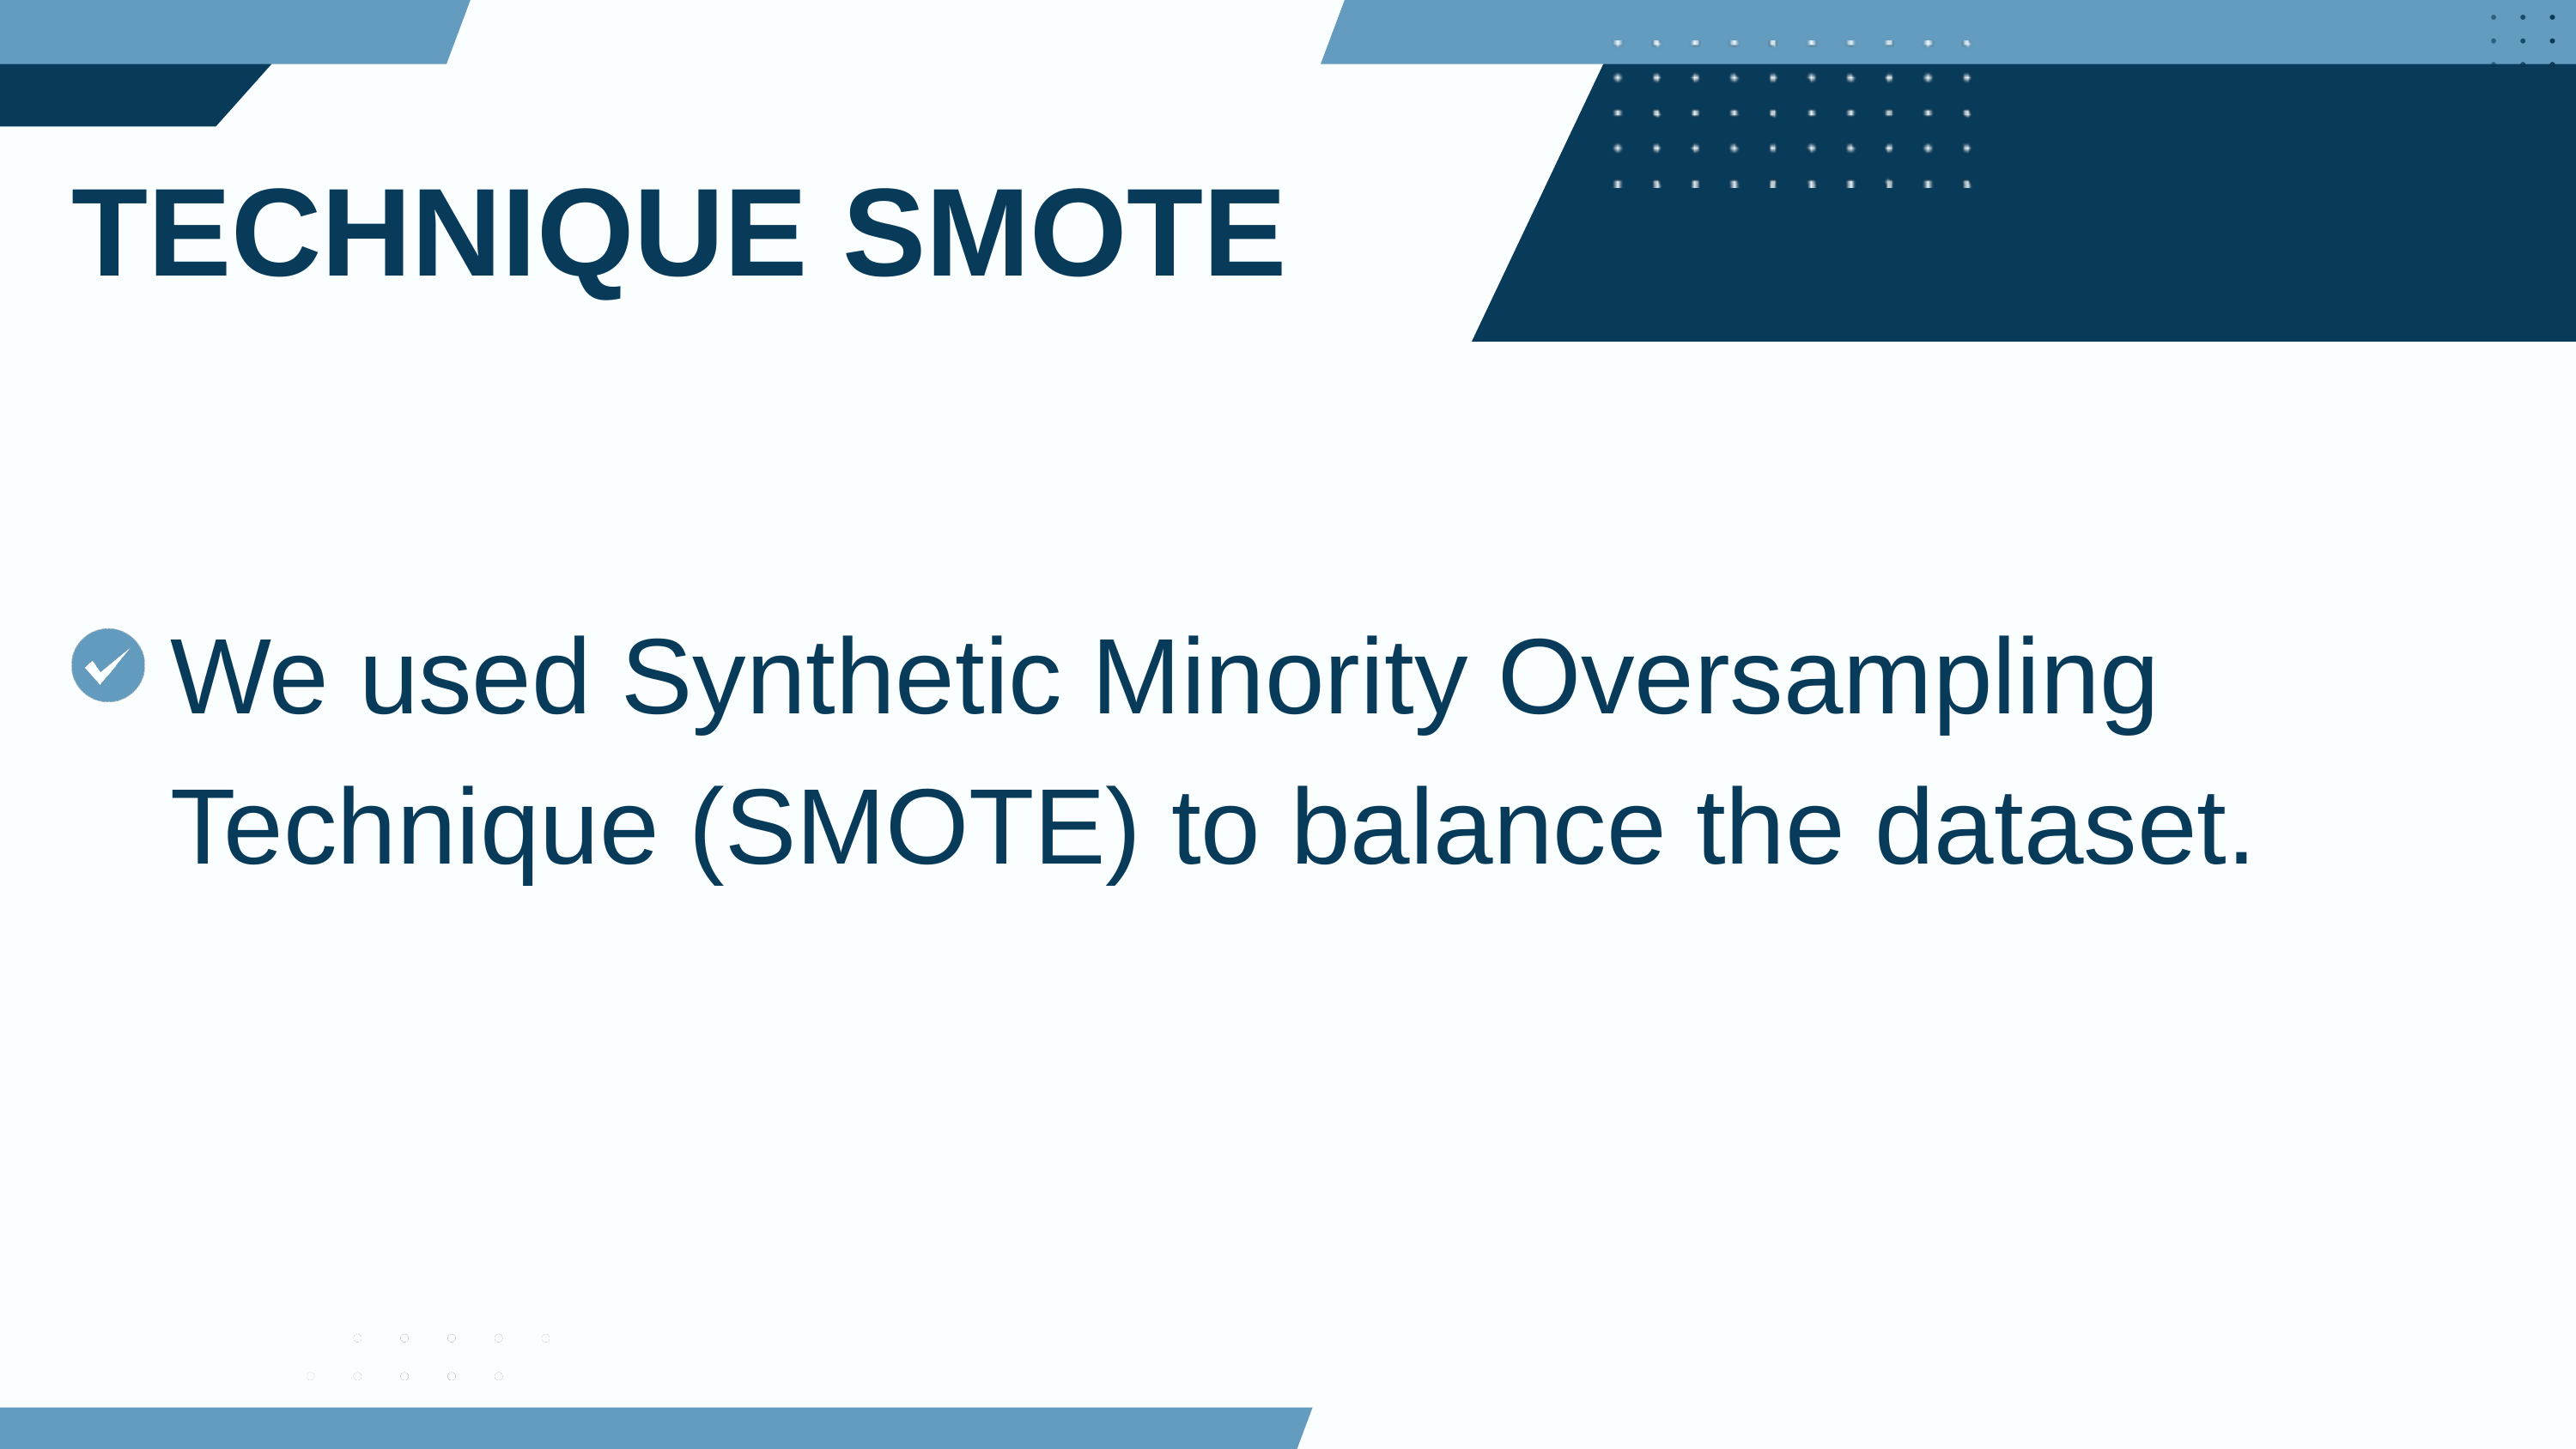

TECHNIQUE SMOTE
We used Synthetic Minority Oversampling Technique (SMOTE) to balance the dataset.